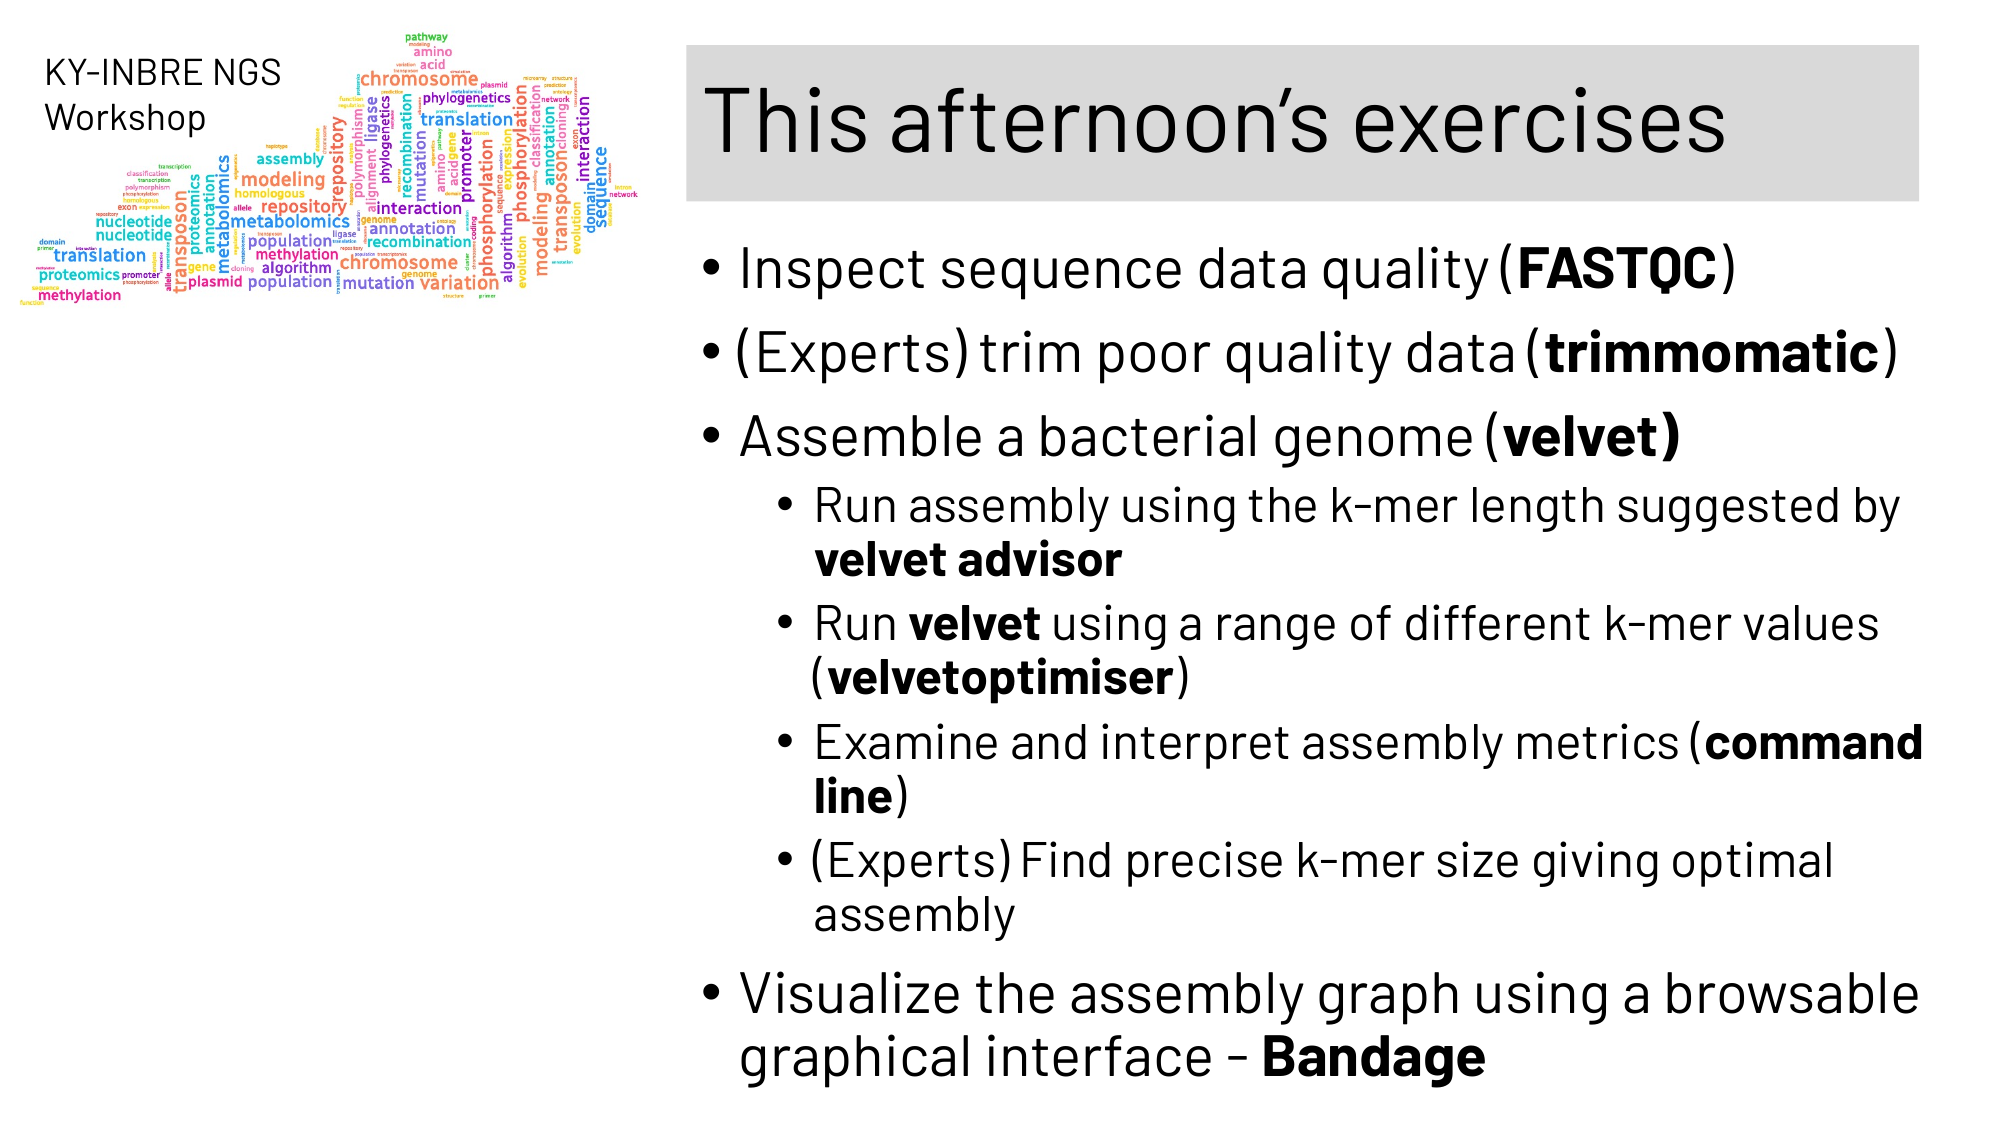

# This afternoon’s exercises
Inspect sequence data quality (FASTQC)
(Experts) trim poor quality data (trimmomatic)
Assemble a bacterial genome (velvet)
Run assembly using the k-mer length suggested by velvet advisor
Run velvet using a range of different k-mer values (velvetoptimiser)
Examine and interpret assembly metrics (command line)
(Experts) Find precise k-mer size giving optimal assembly
Visualize the assembly graph using a browsable graphical interface - Bandage